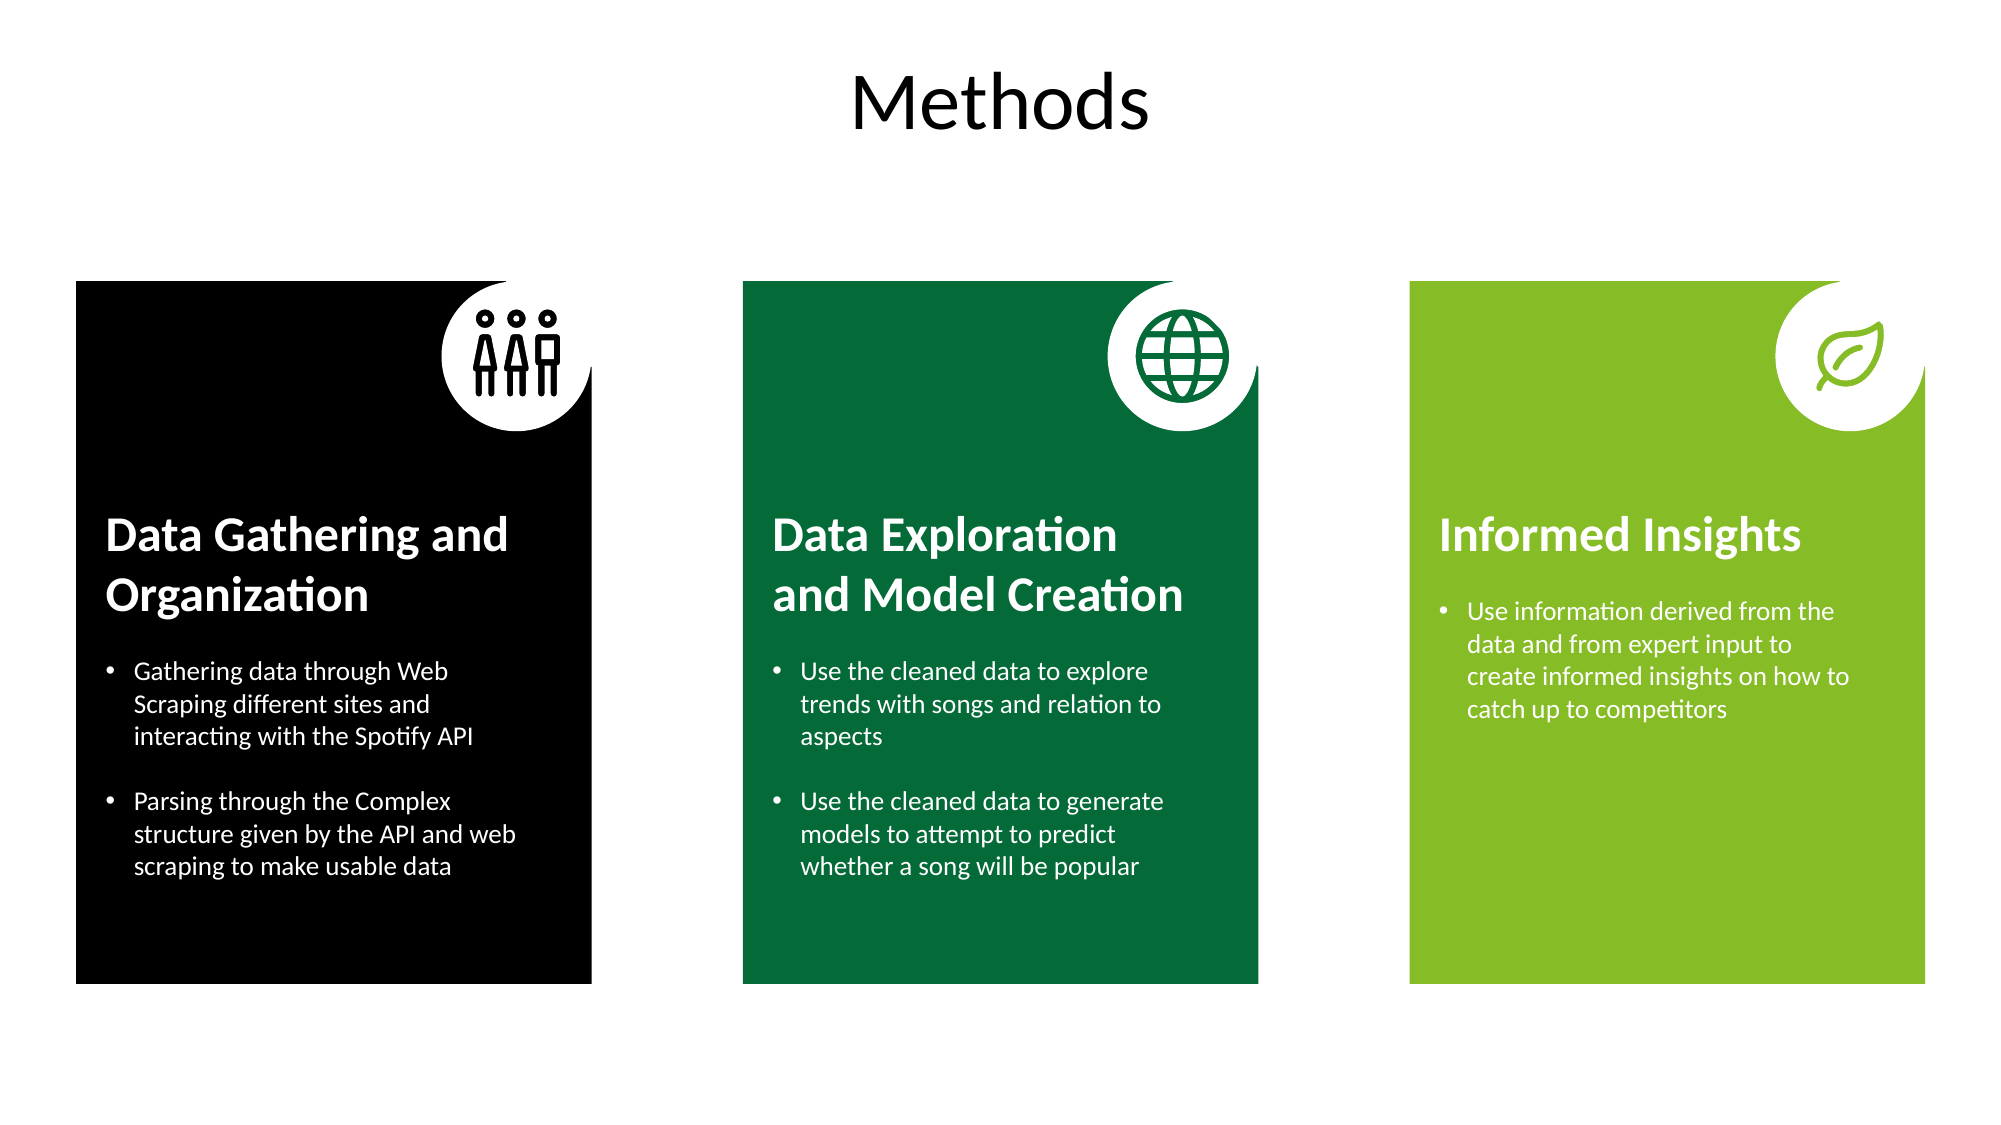

Methods
Data Gathering and Organization

Gathering data through Web Scraping different sites and interacting with the Spotify API

Parsing through the Complex structure given by the API and web scraping to make usable data

Data Exploration and Model Creation

Use the cleaned data to explore trends with songs and relation to aspects

Use the cleaned data to generate models to attempt to predict whether a song will be popular

Informed Insights

Use information derived from the data and from expert input to create informed insights on how to catch up to competitors